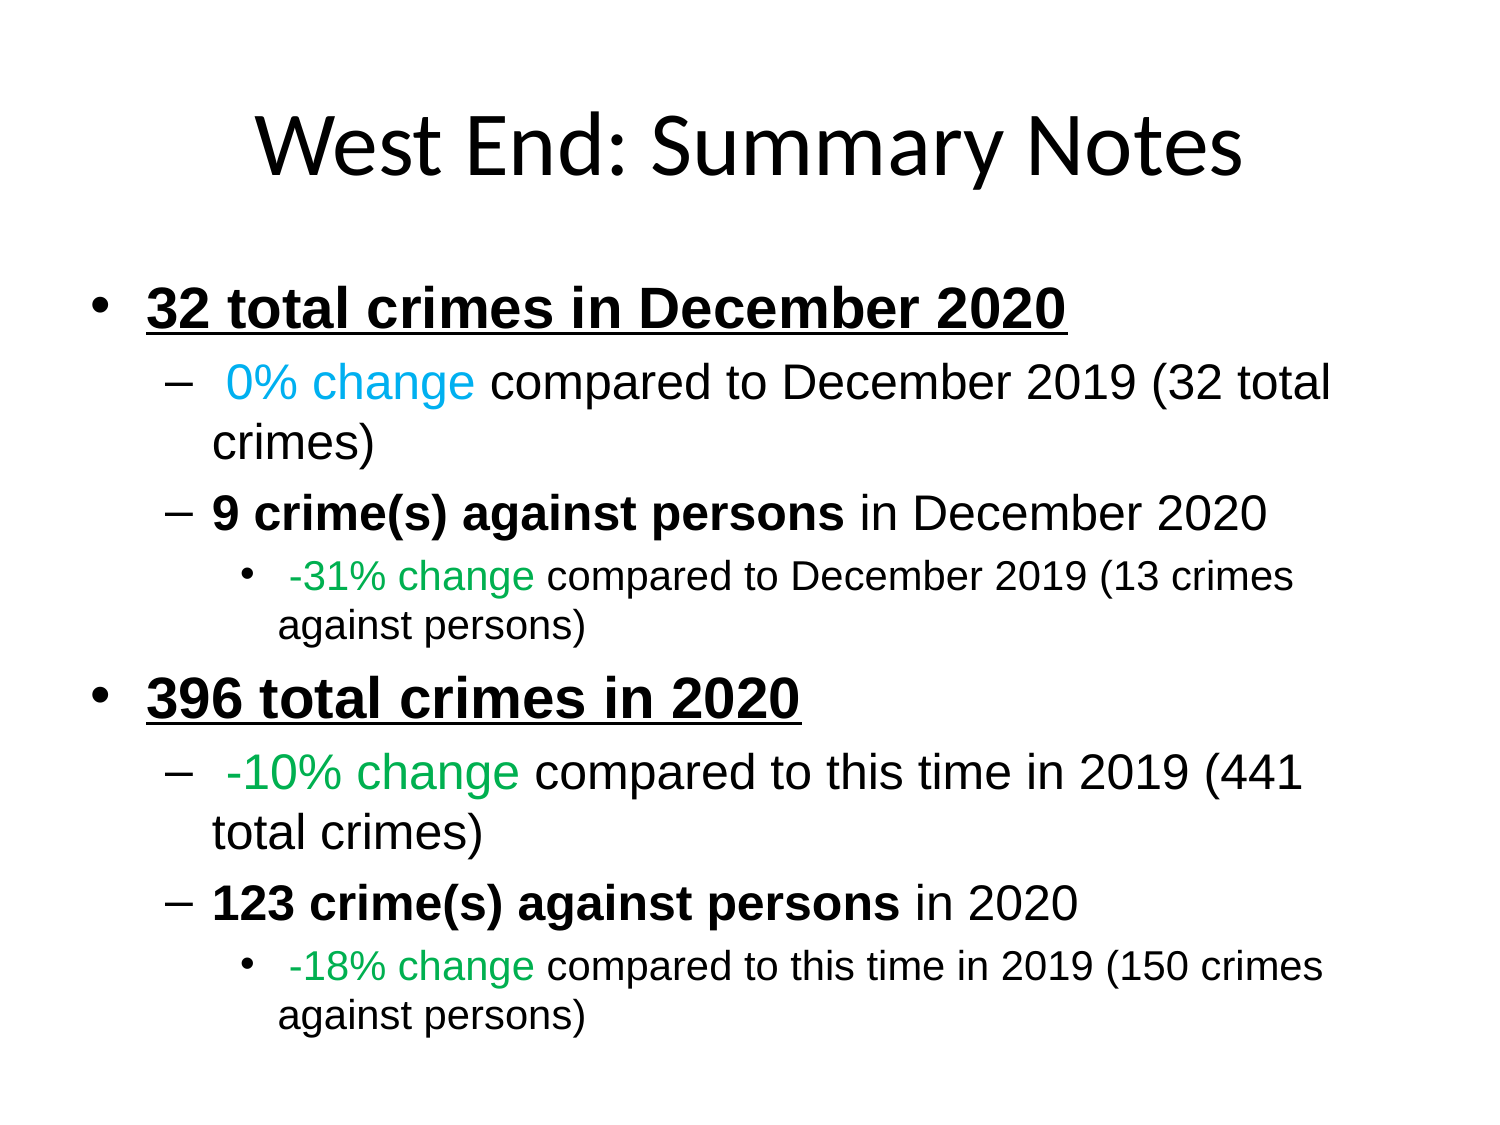

# West End: Summary Notes
32 total crimes in December 2020
 0% change compared to December 2019 (32 total crimes)
9 crime(s) against persons in December 2020
 -31% change compared to December 2019 (13 crimes against persons)
396 total crimes in 2020
 -10% change compared to this time in 2019 (441 total crimes)
123 crime(s) against persons in 2020
 -18% change compared to this time in 2019 (150 crimes against persons)